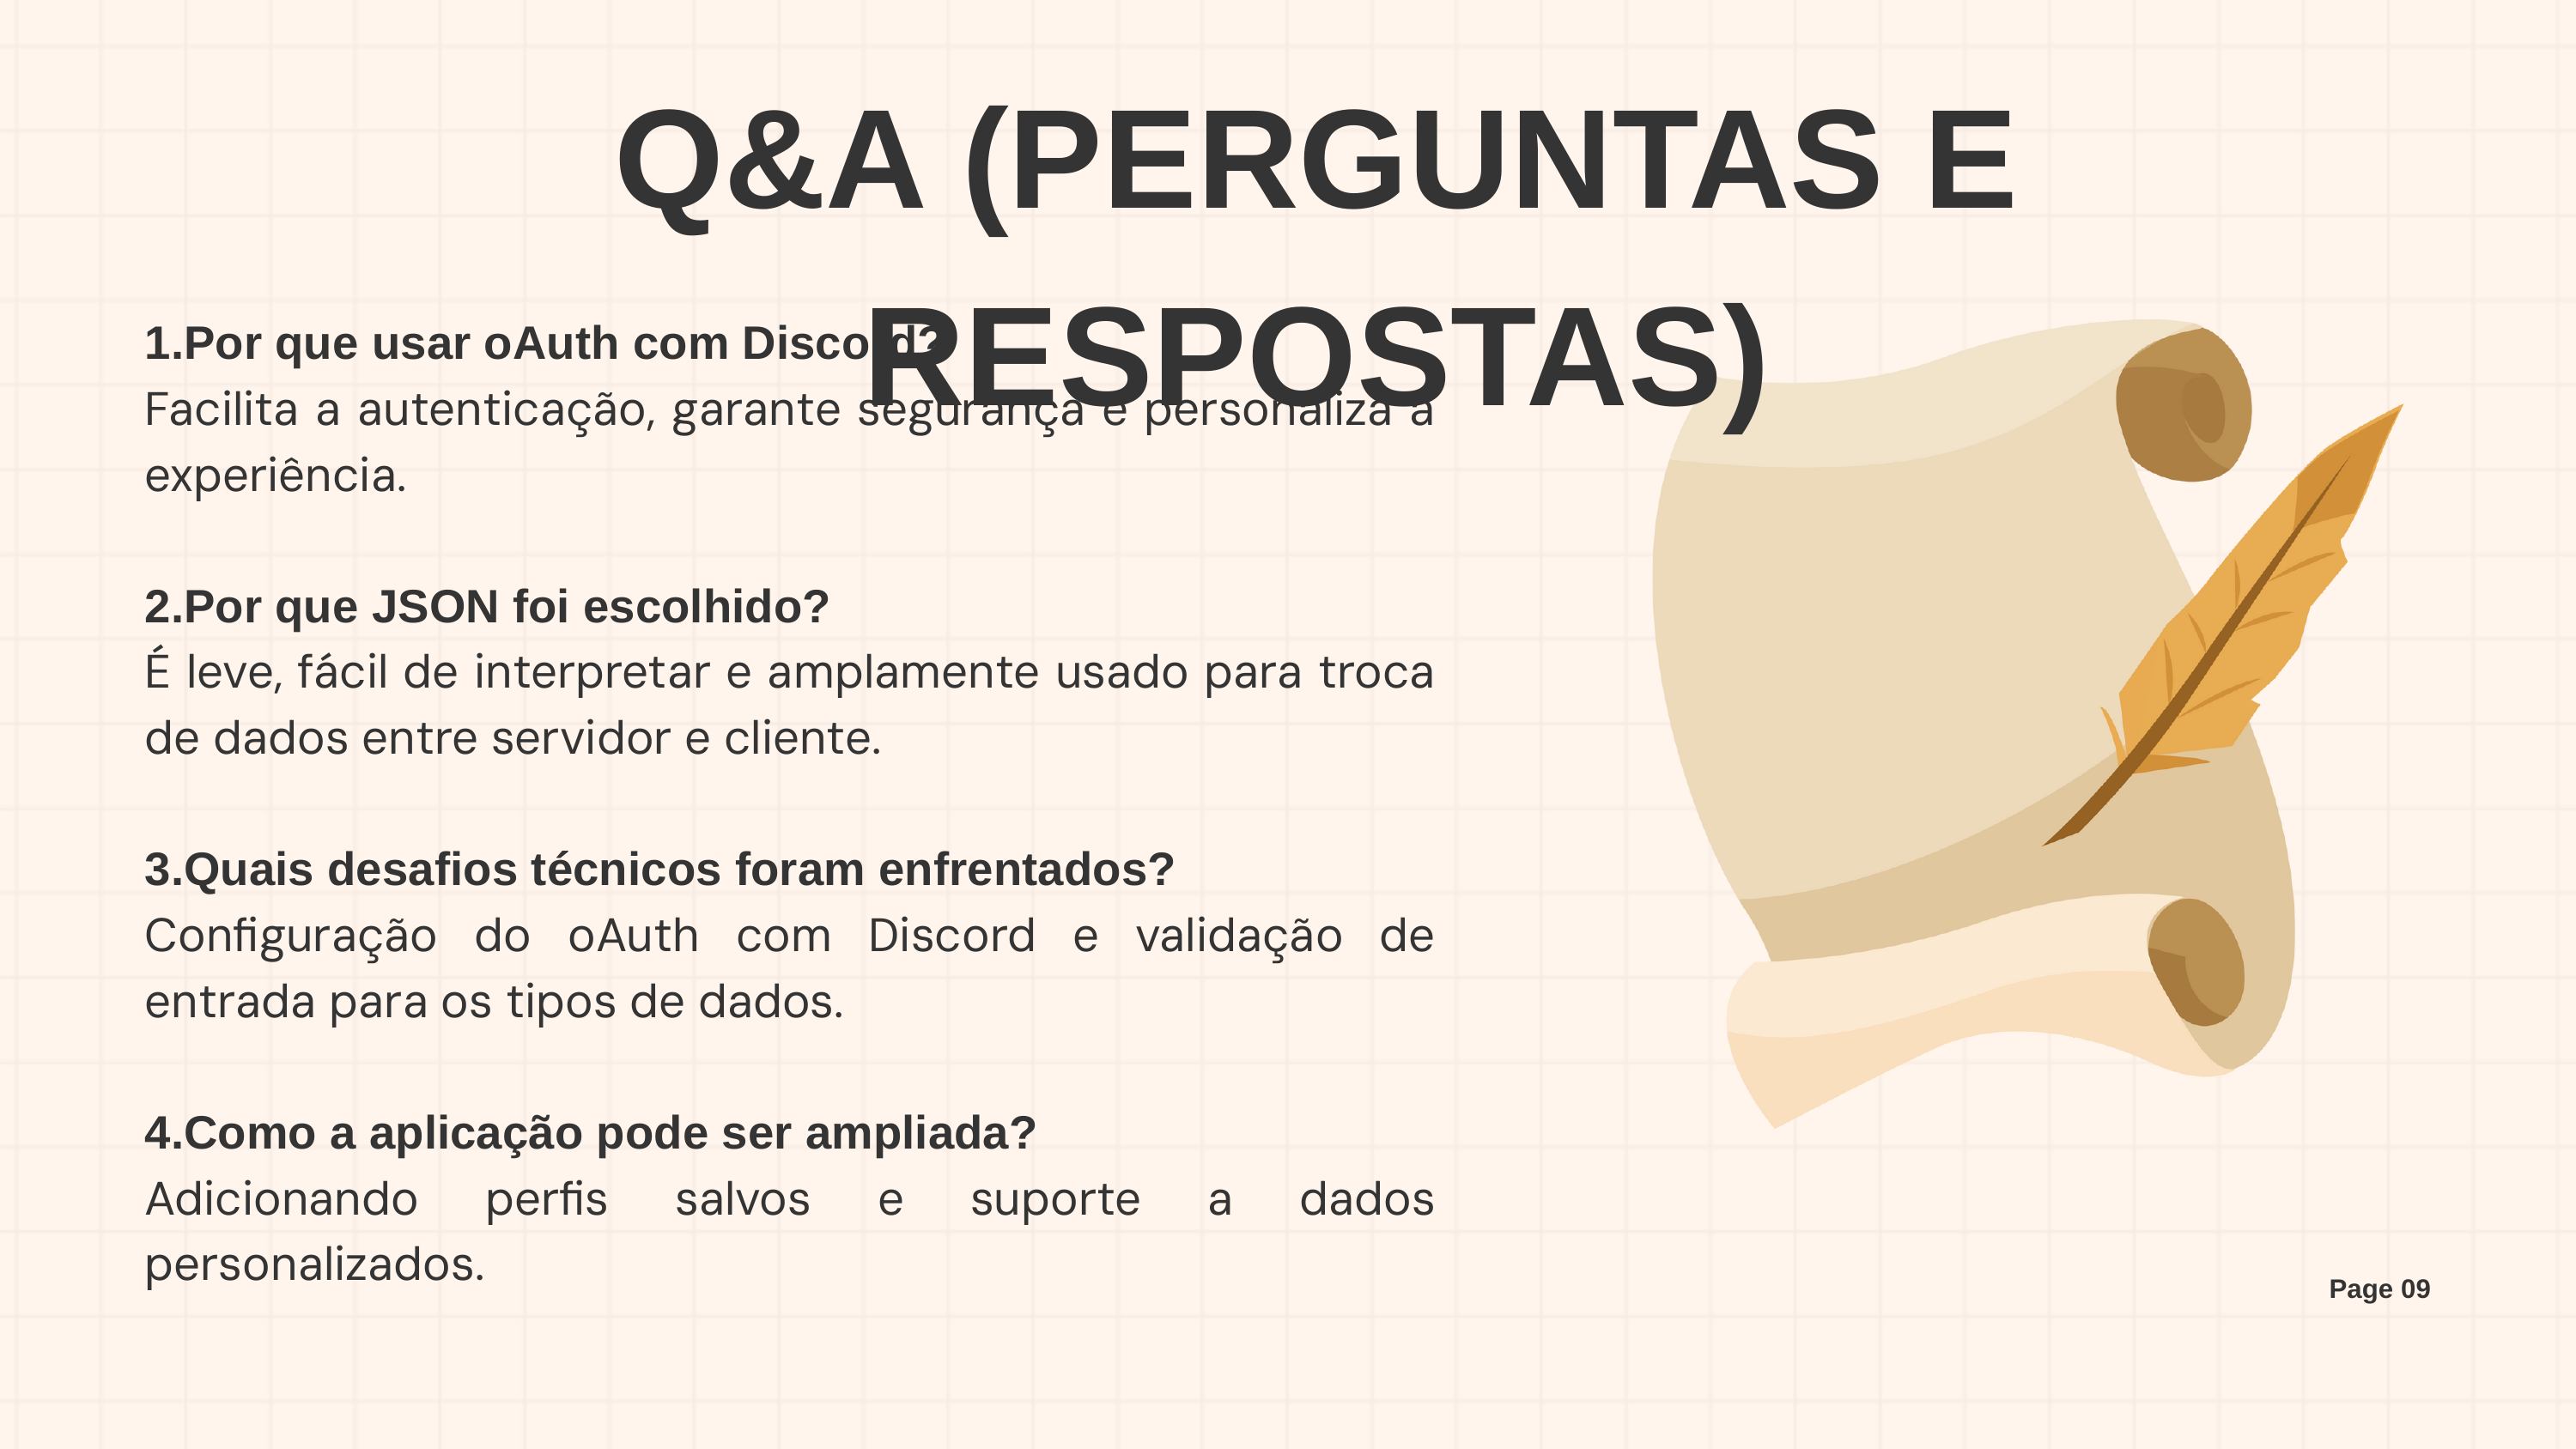

Q&A (PERGUNTAS E RESPOSTAS)
1.Por que usar oAuth com Discord?
Facilita a autenticação, garante segurança e personaliza a experiência.

2.Por que JSON foi escolhido?
É leve, fácil de interpretar e amplamente usado para troca de dados entre servidor e cliente.

3.Quais desafios técnicos foram enfrentados?
Configuração do oAuth com Discord e validação de entrada para os tipos de dados.

4.Como a aplicação pode ser ampliada?
Adicionando perfis salvos e suporte a dados personalizados.

Page 09